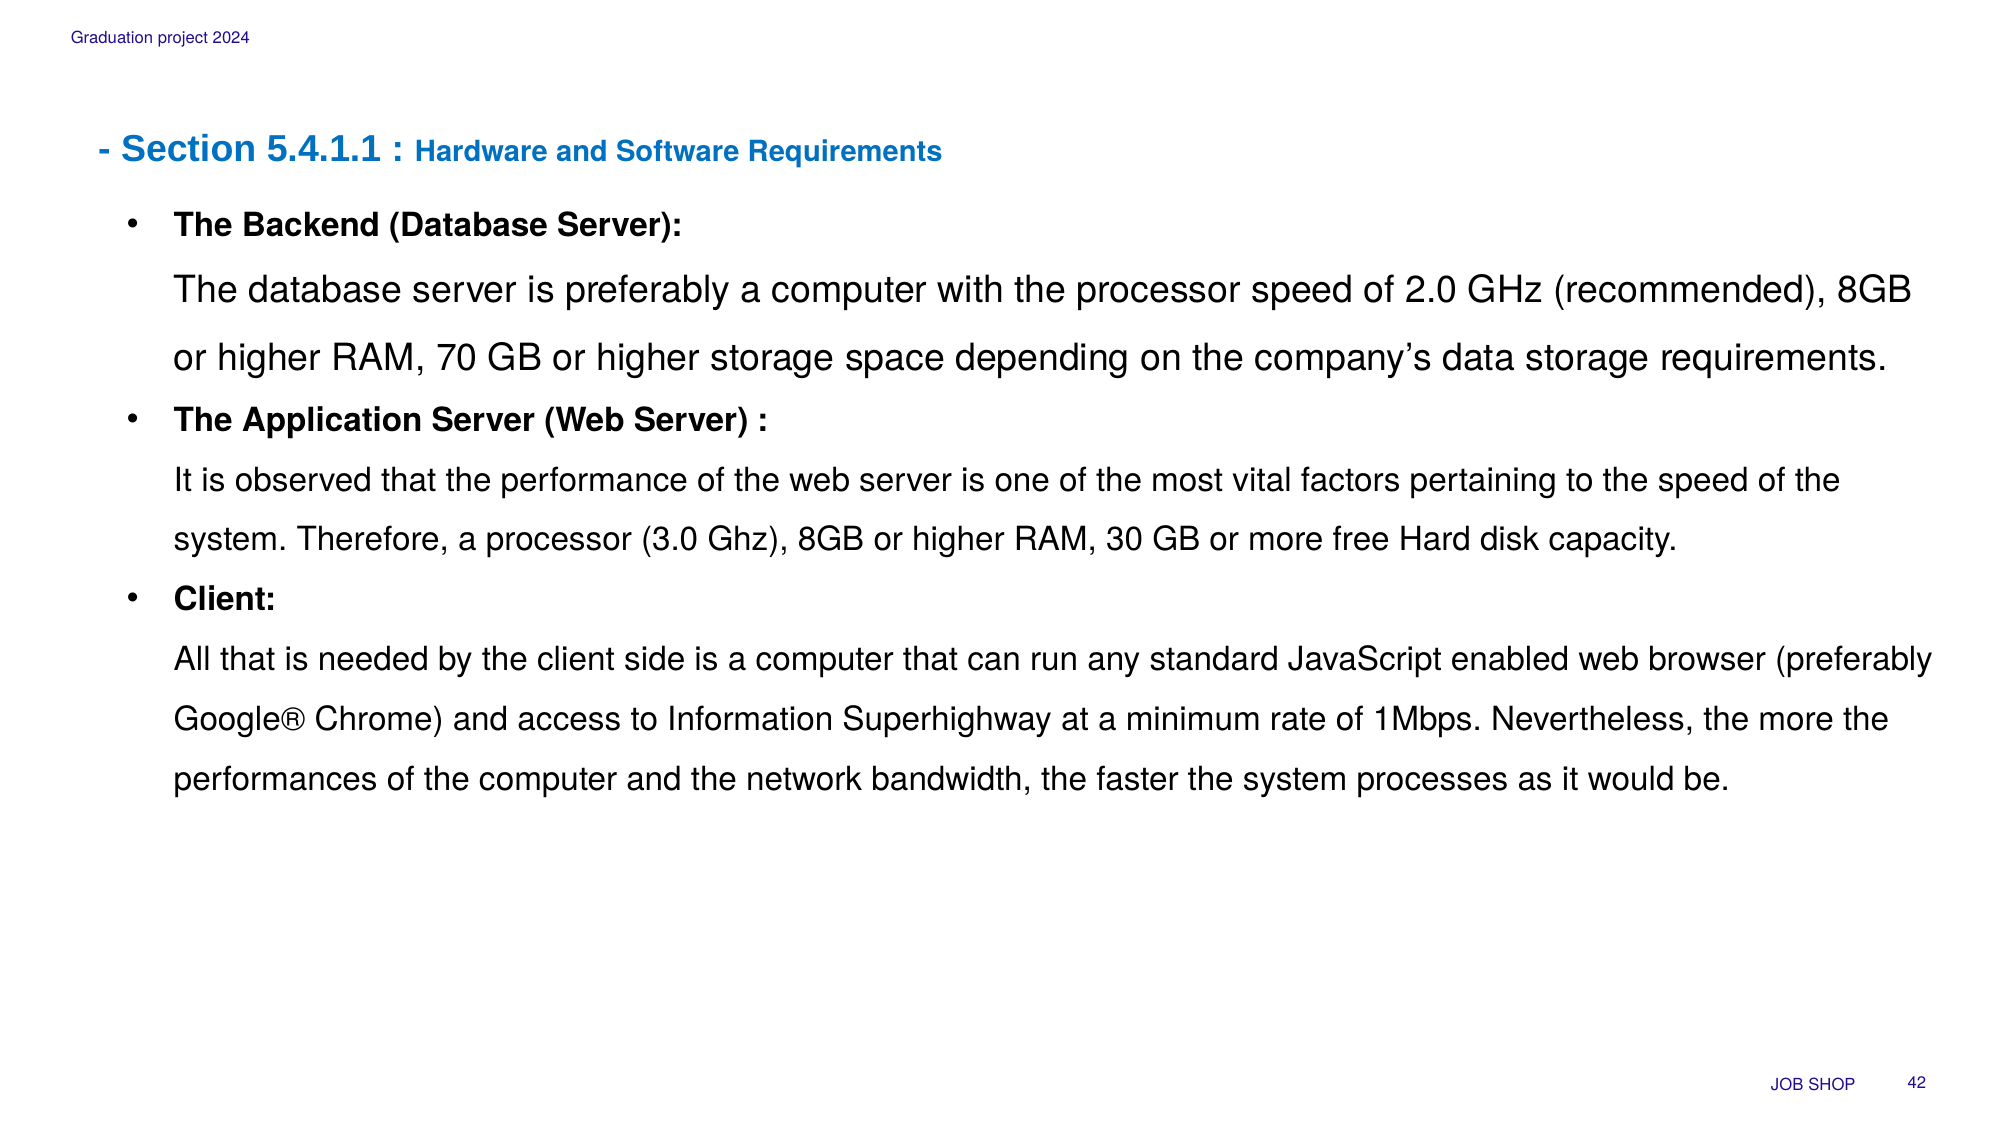

Graduation project 2024
- Section 5.4.1.1 : Hardware and Software Requirements
The Backend (Database Server):
The database server is preferably a computer with the processor speed of 2.0 GHz (recommended), 8GB or higher RAM, 70 GB or higher storage space depending on the company’s data storage requirements.
The Application Server (Web Server) :
It is observed that the performance of the web server is one of the most vital factors pertaining to the speed of the system. Therefore, a processor (3.0 Ghz), 8GB or higher RAM, 30 GB or more free Hard disk capacity.
Client:
All that is needed by the client side is a computer that can run any standard JavaScript enabled web browser (preferably Google® Chrome) and access to Information Superhighway at a minimum rate of 1Mbps. Nevertheless, the more the performances of the computer and the network bandwidth, the faster the system processes as it would be.

Job SHOP
42